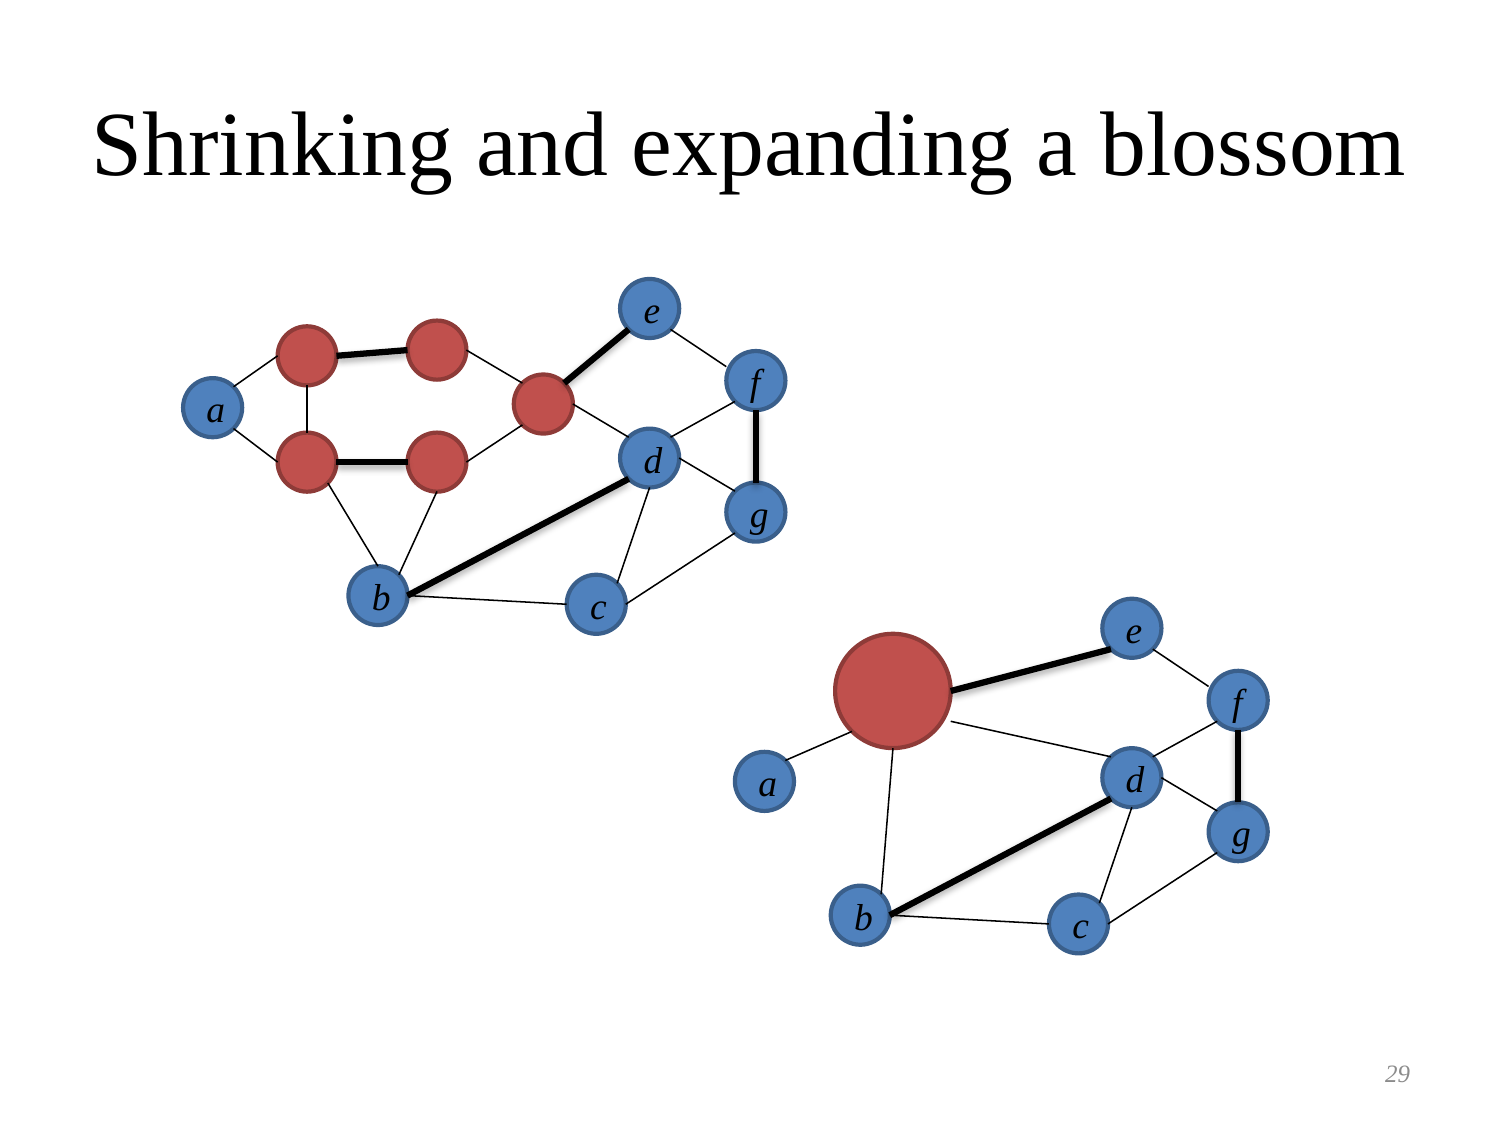

# Shrinking and expanding a blossom
e

f

a
d

g
b
c
e

f
d
a
g
b
c
29